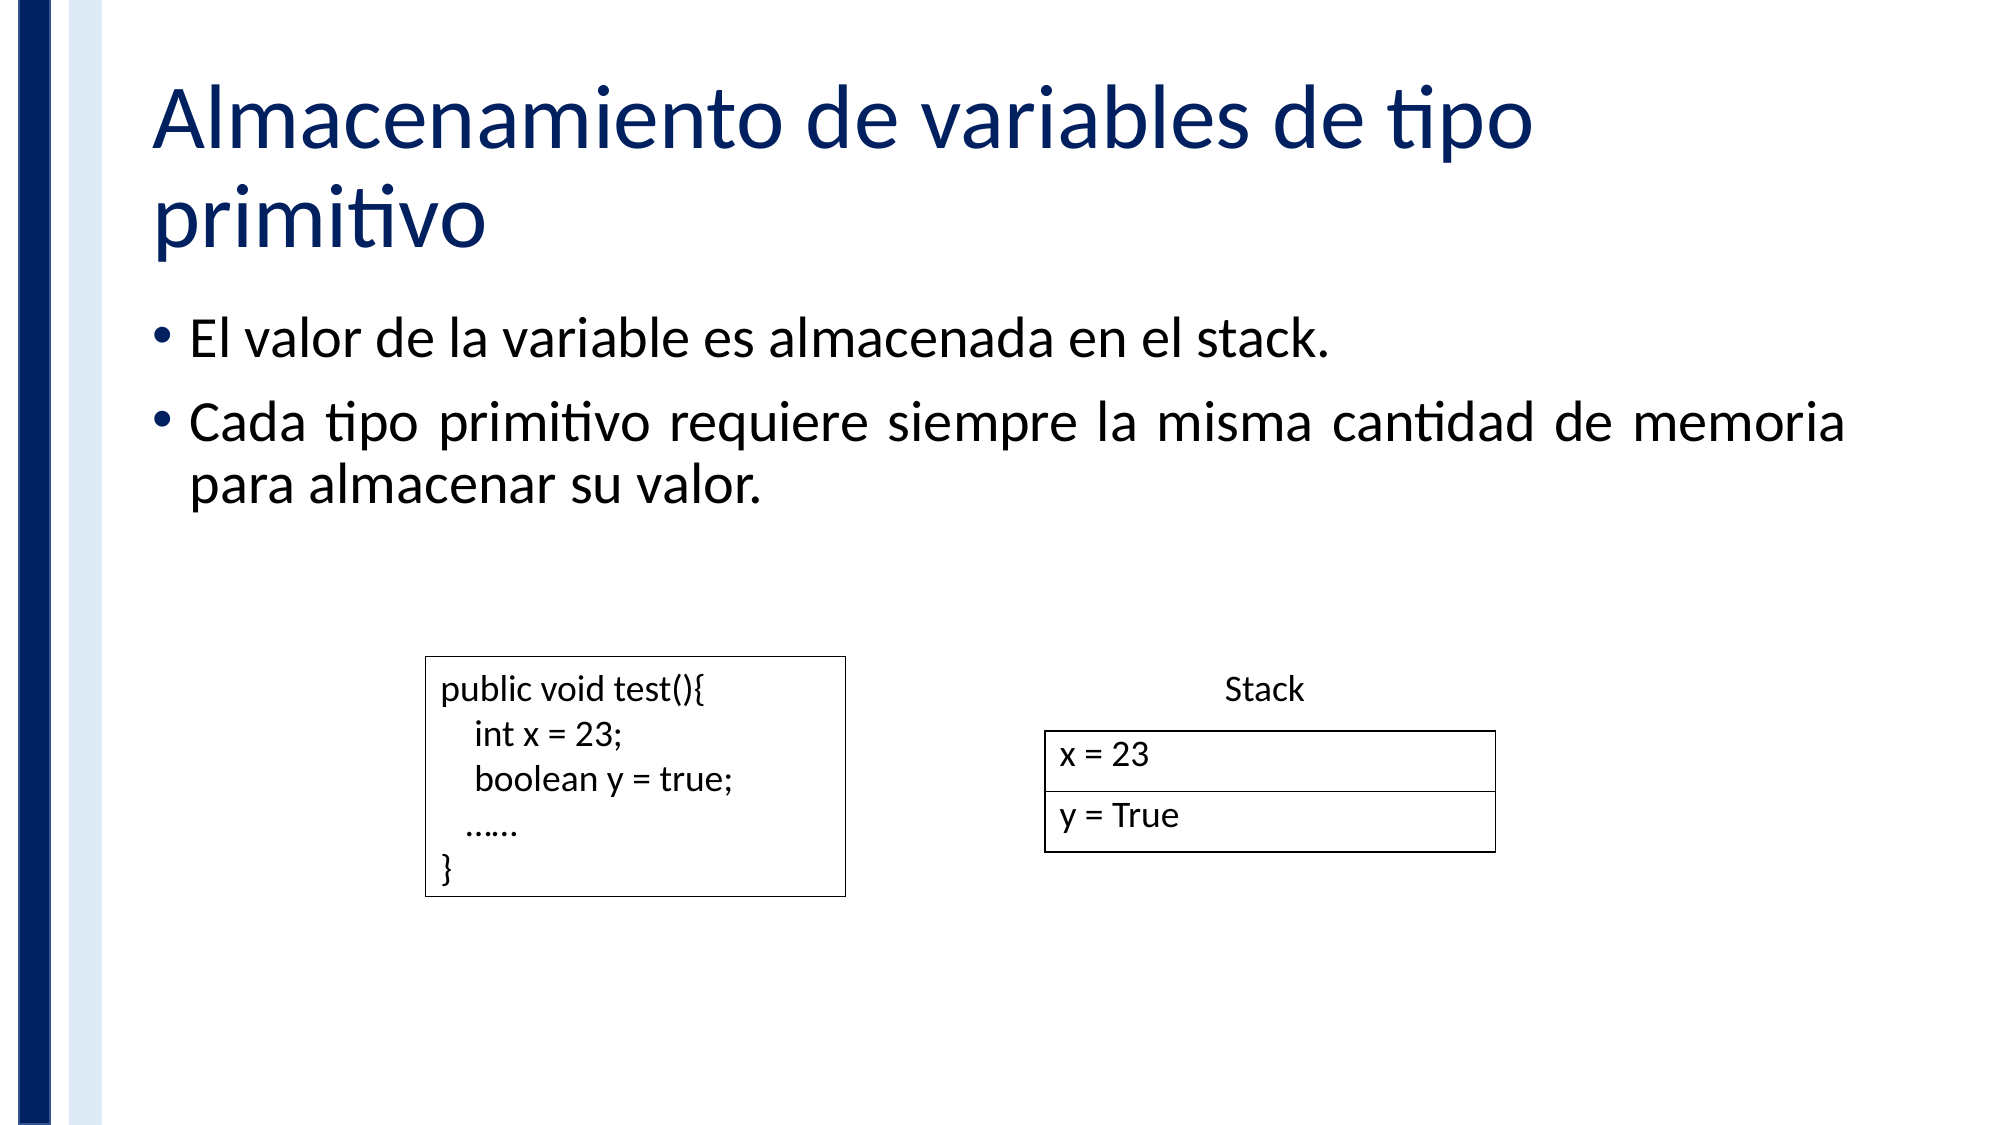

# Almacenamiento de variables de tipo primitivo
El valor de la variable es almacenada en el stack.
Cada tipo primitivo requiere siempre la misma cantidad de memoria para almacenar su valor.

public void test(){
    int x = 23;
    boolean y = true;
   ……
}
Stack
| x = 23 |
| --- |
| y = True |